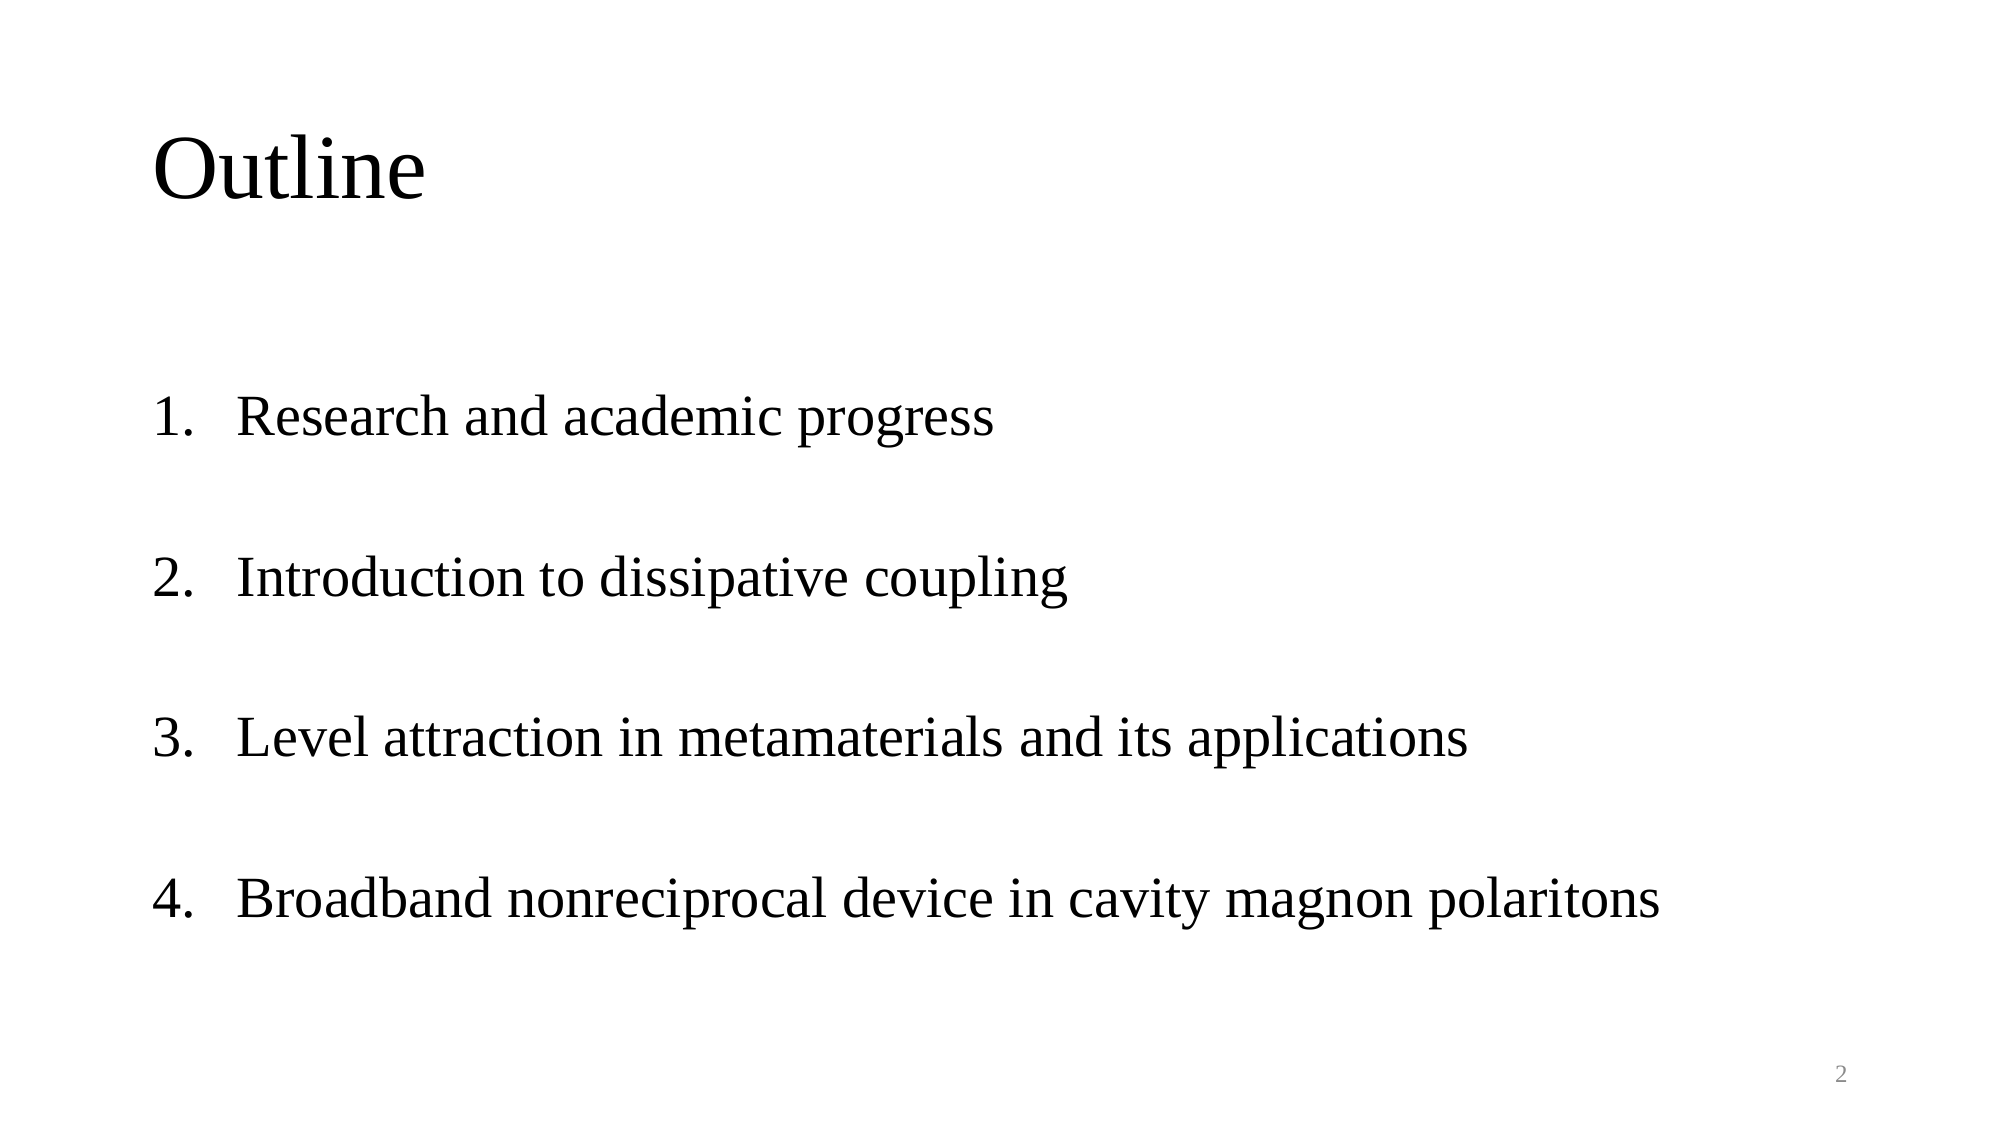

# Outline
Research and academic progress
Introduction to dissipative coupling
Level attraction in metamaterials and its applications
Broadband nonreciprocal device in cavity magnon polaritons
2